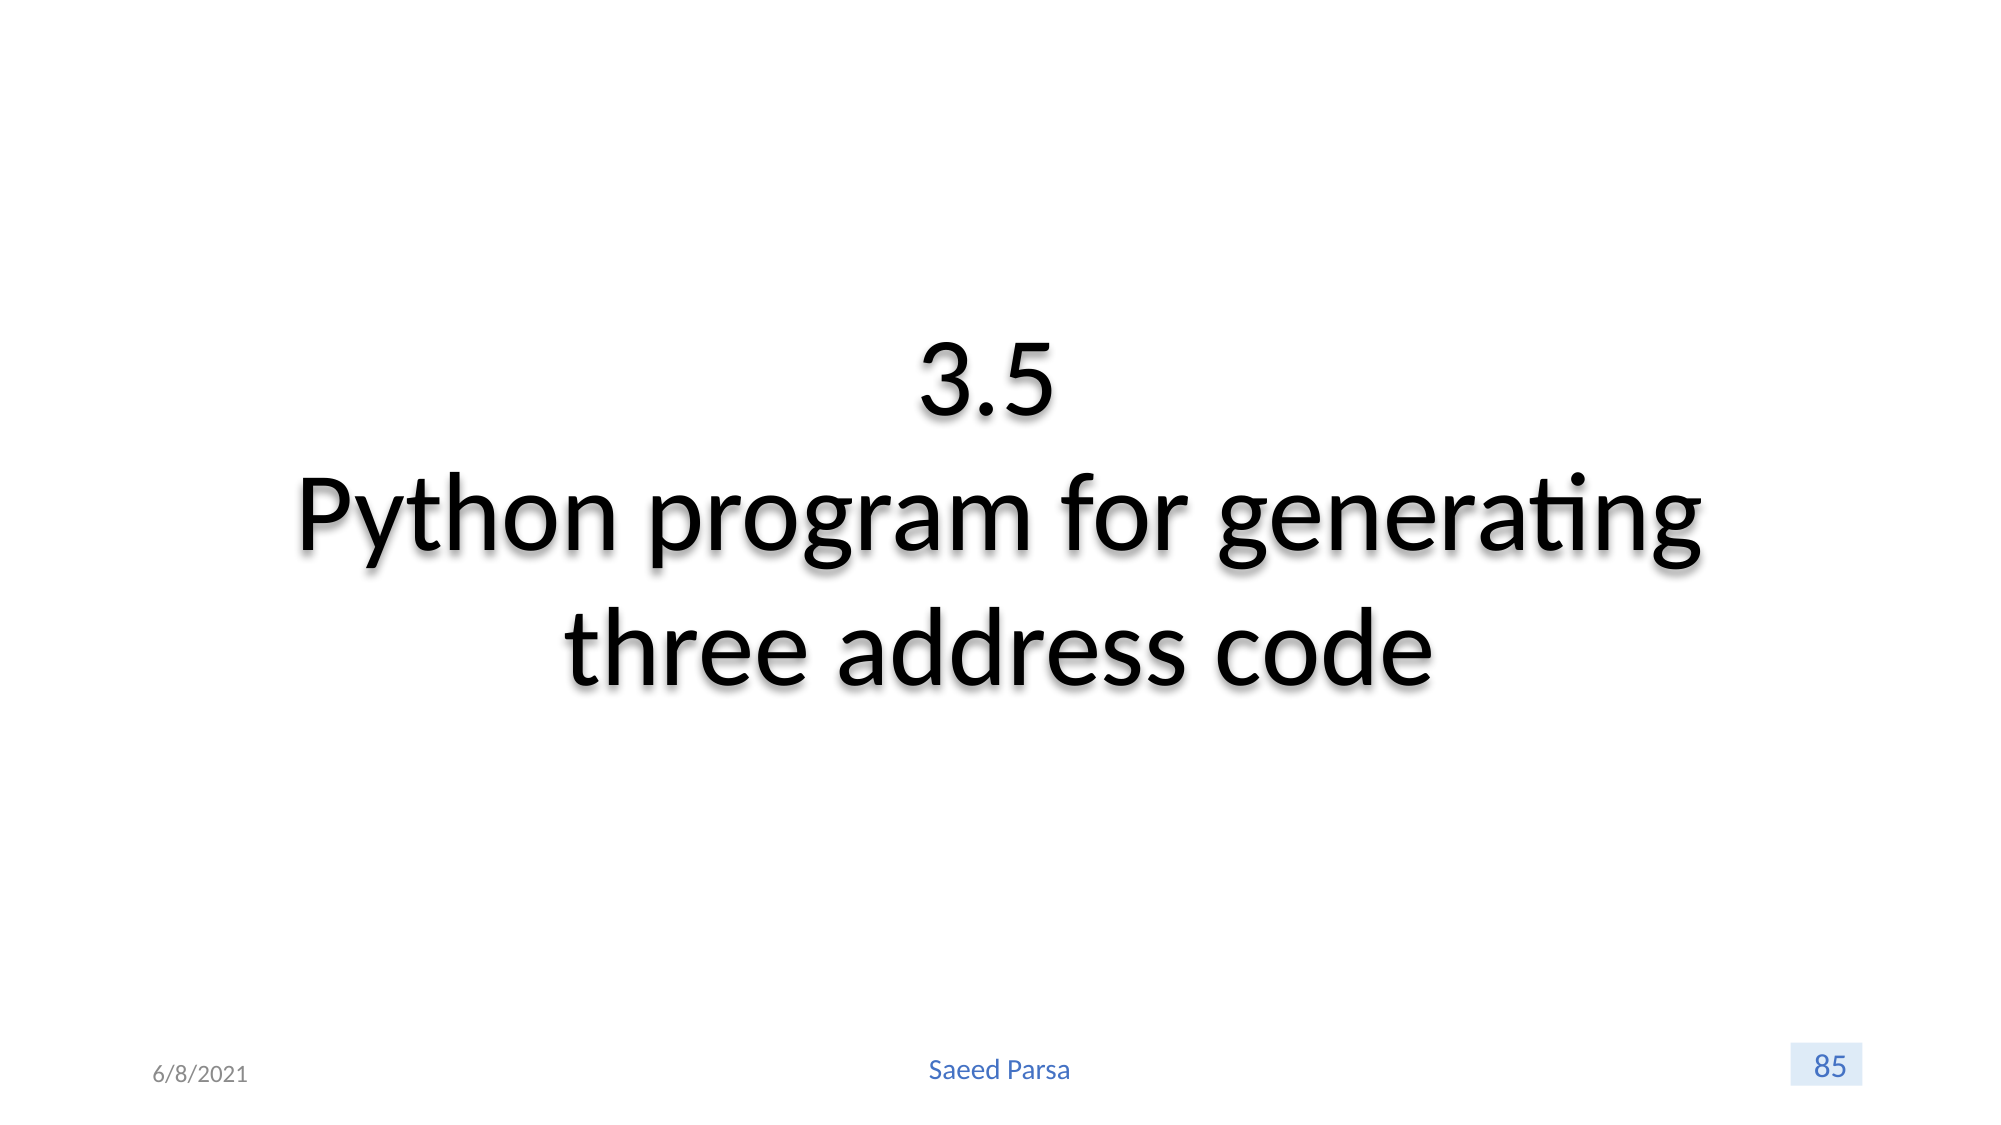

3.5
Python program for generating
three address code
Saeed Parsa
6/8/2021
85